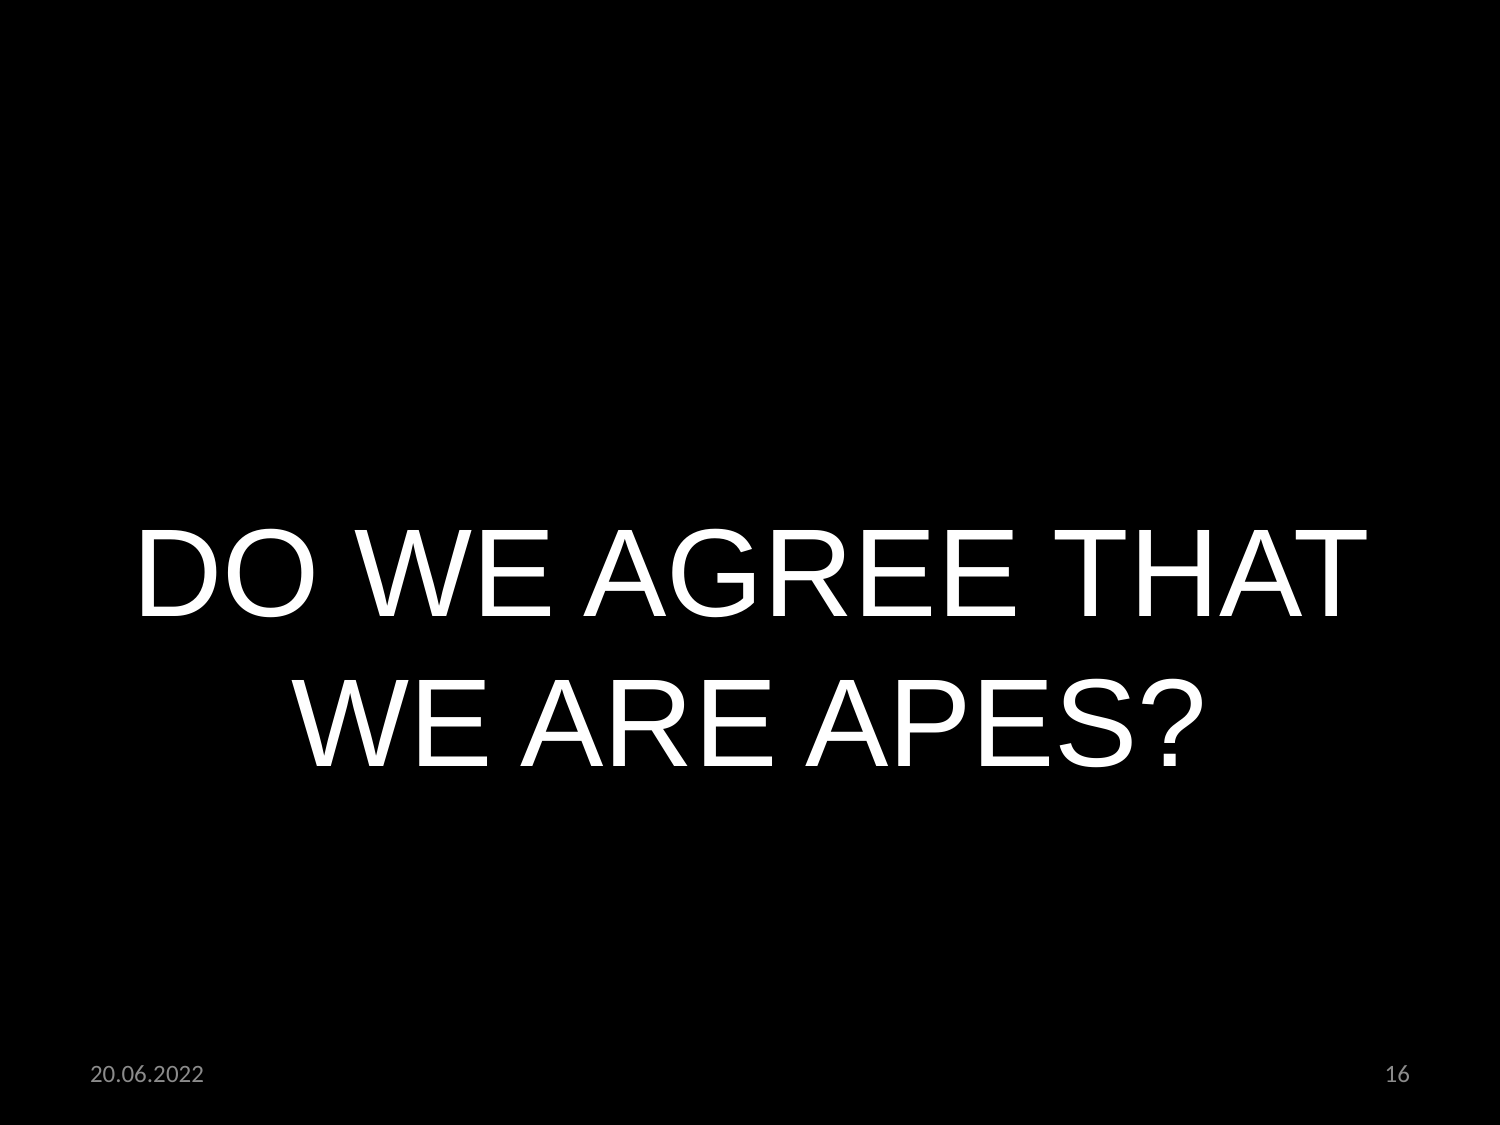

DO WE AGREE THAT WE ARE APES?
20.06.2022
16